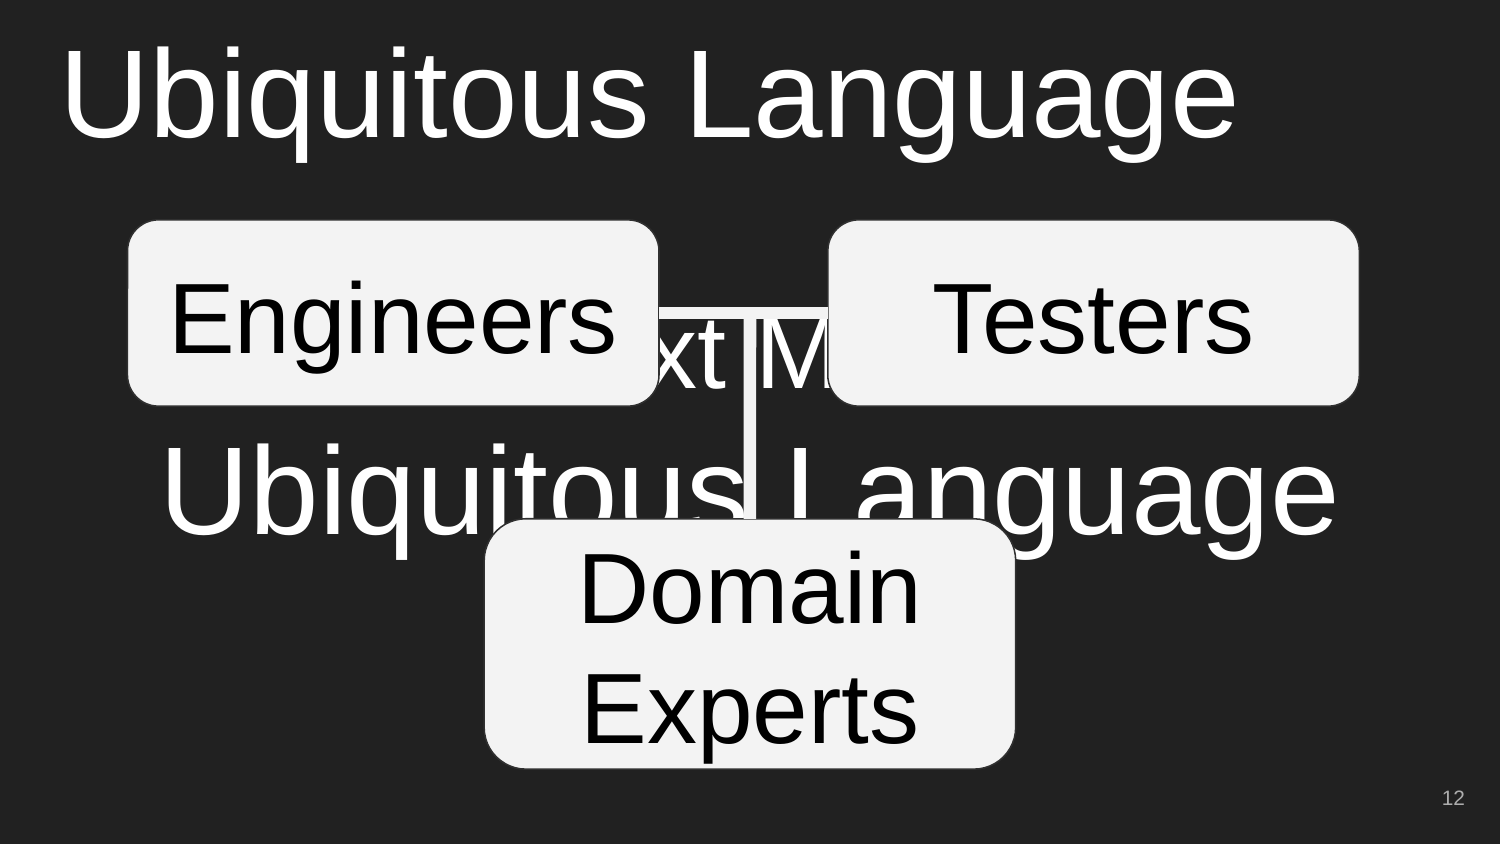

Ubiquitous Language
Engineers
Testers
# Context Matters:
Ubiquitous Language
Domain Experts
12